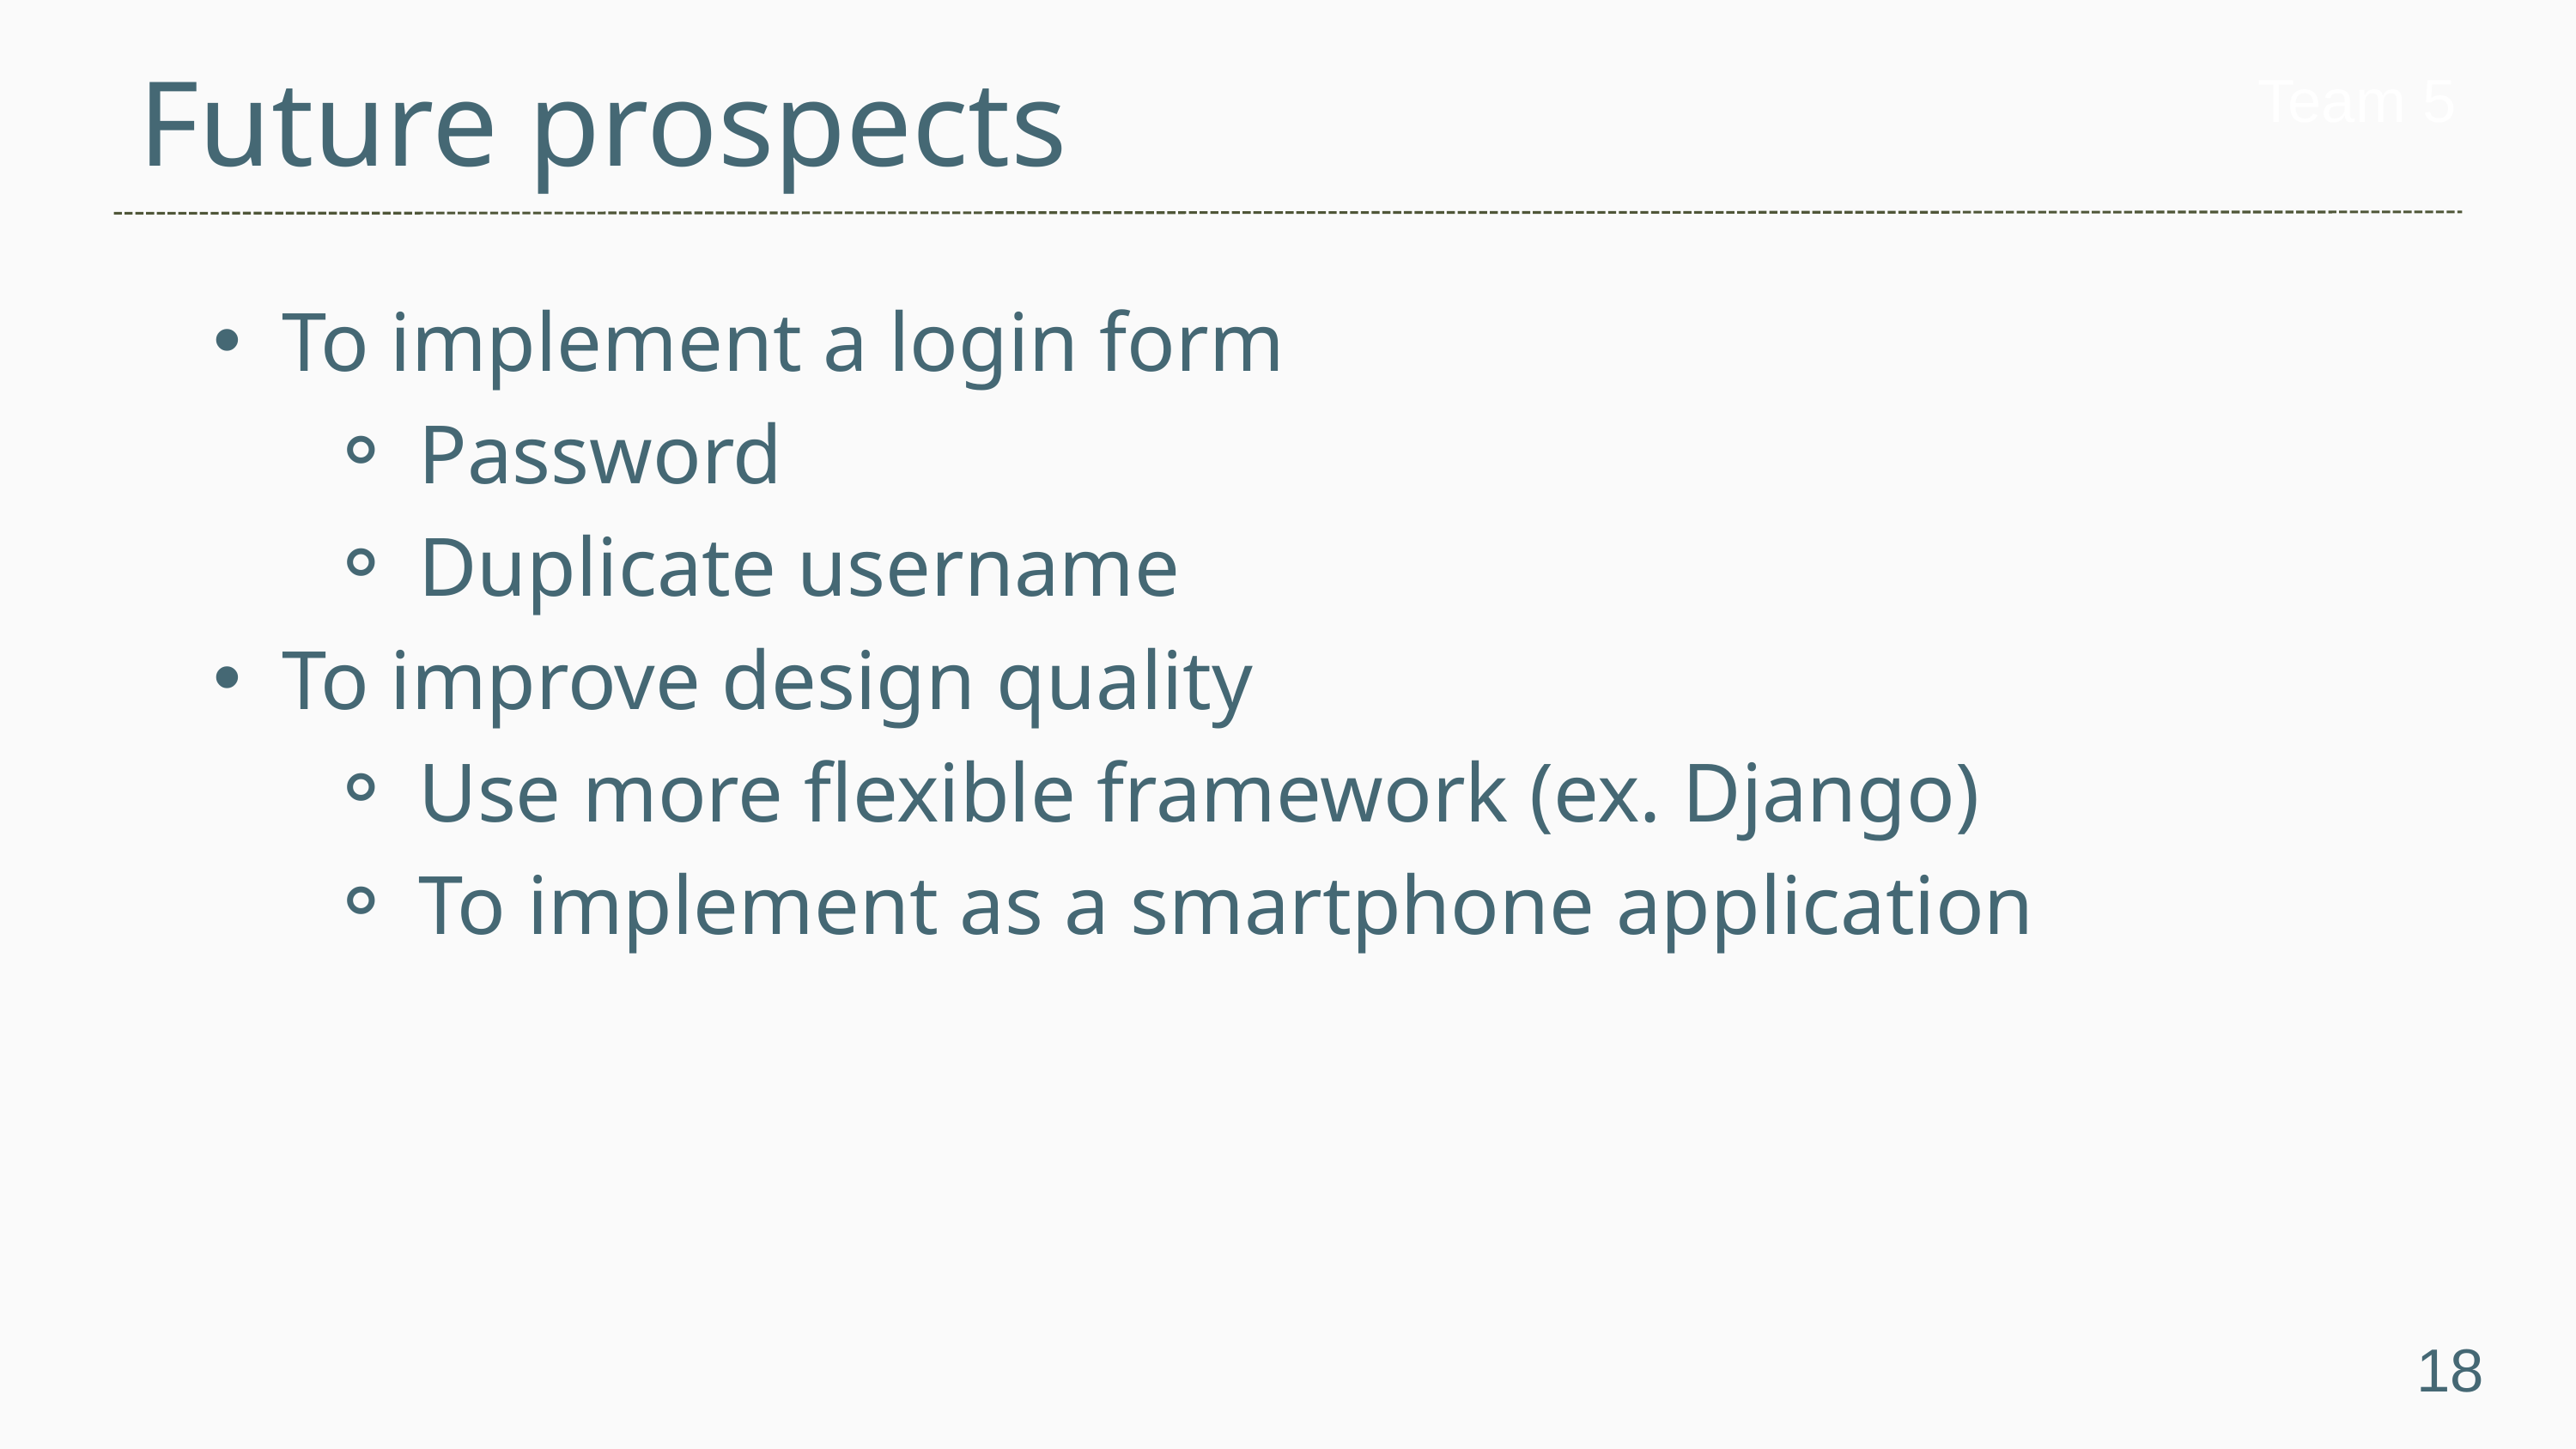

Future prospects
Team 5

To implement a login form
Password
Duplicate username
To improve design quality
Use more flexible framework (ex. Django)
To implement as a smartphone application

18